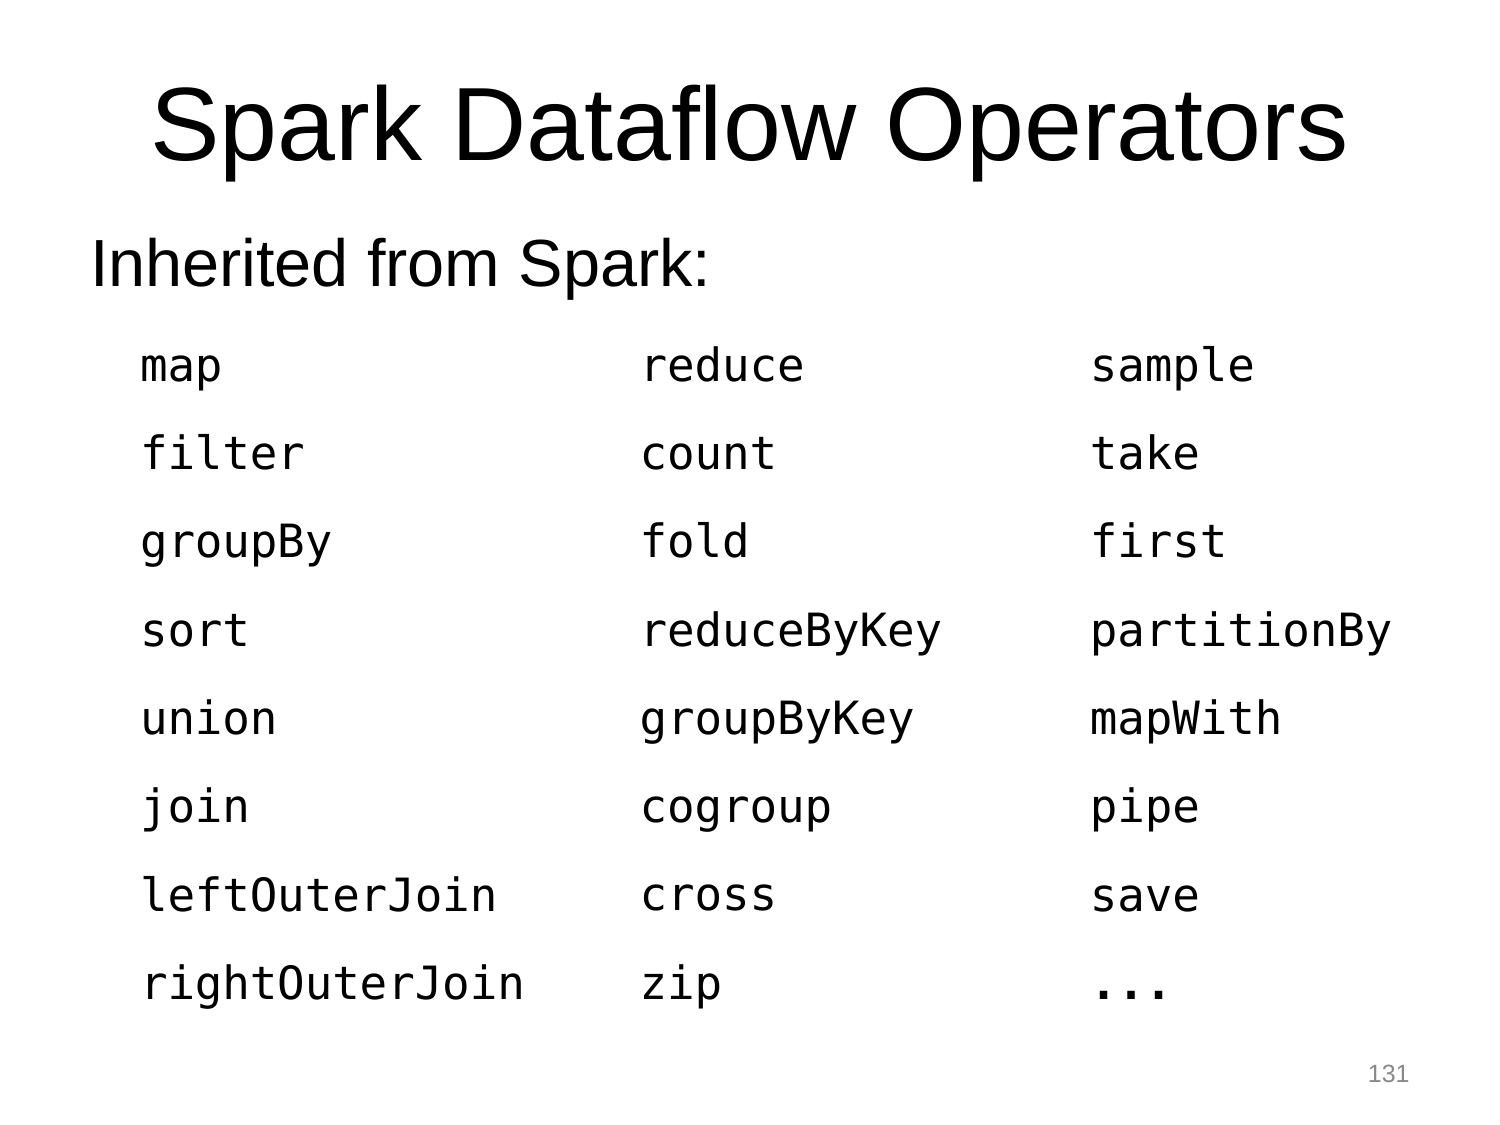

# Spark Dataflow Operators
Inherited from Spark:
map
filter
groupBy
sort
union
join
leftOuterJoin
rightOuterJoin
reduce
count
fold
reduceByKey
groupByKey
cogroup
cross
zip
sample
take
first
partitionBy
mapWith
pipe
save
...
131